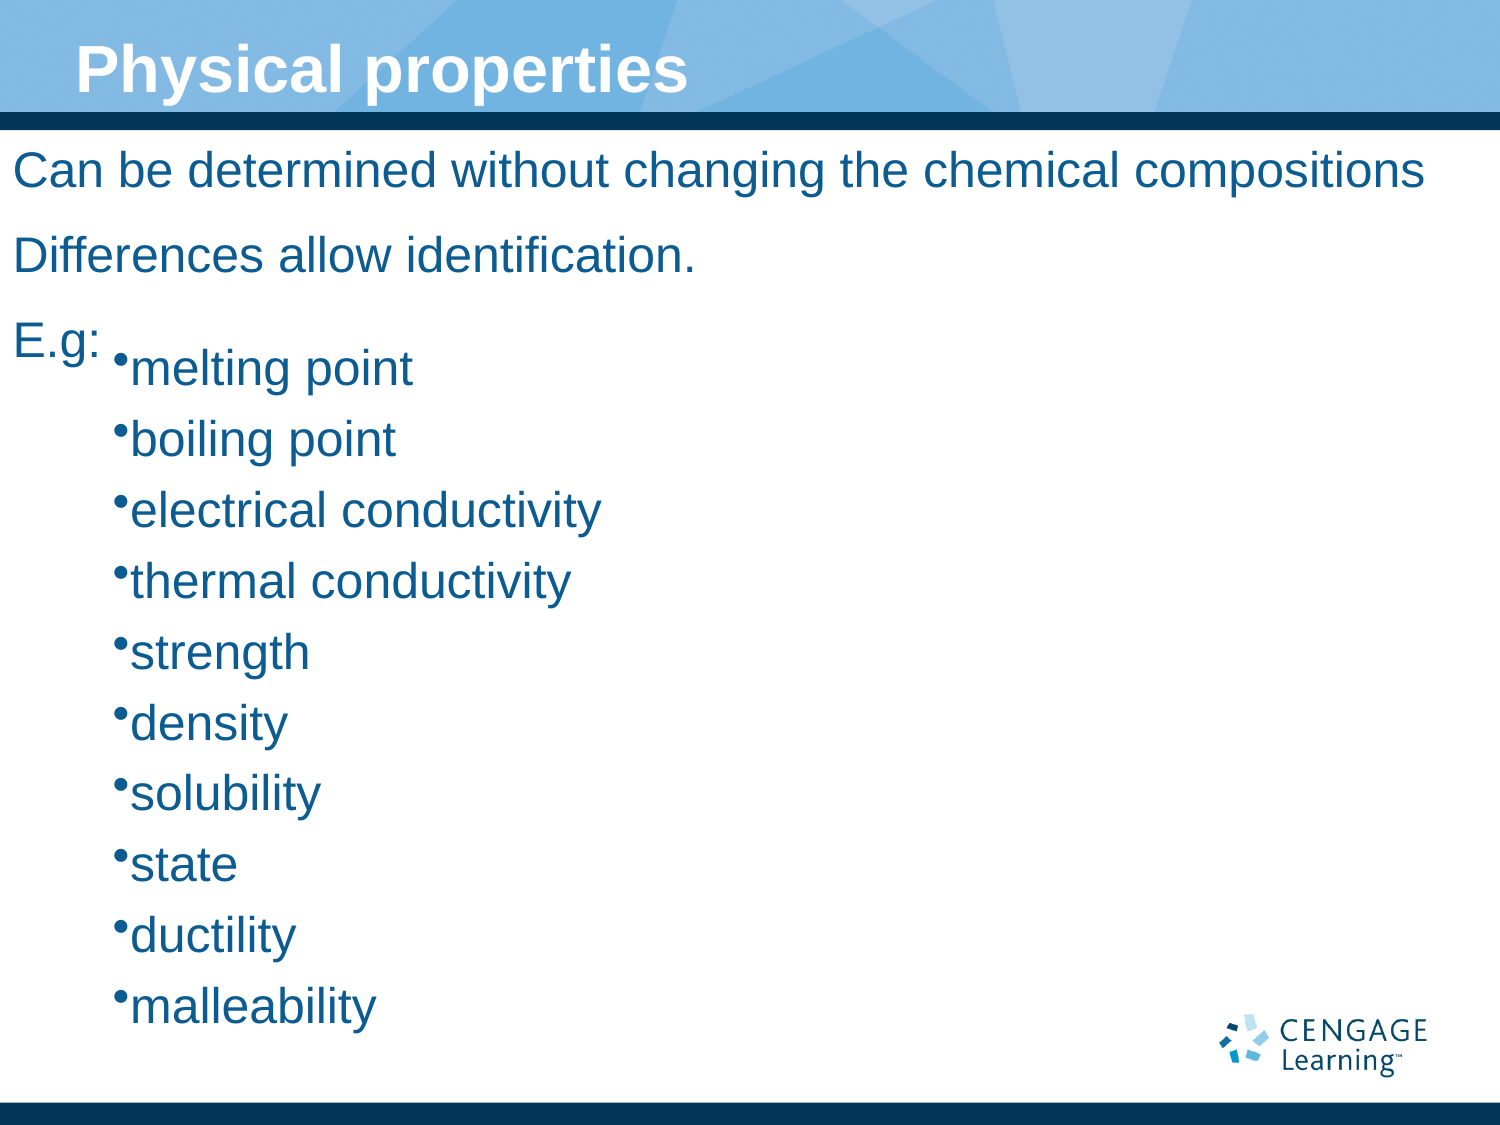

# Physical properties
Can be determined without changing the chemical compositions
Differences allow identification.
E.g:
melting point
boiling point
electrical conductivity
thermal conductivity
strength
density
solubility
state
ductility
malleability